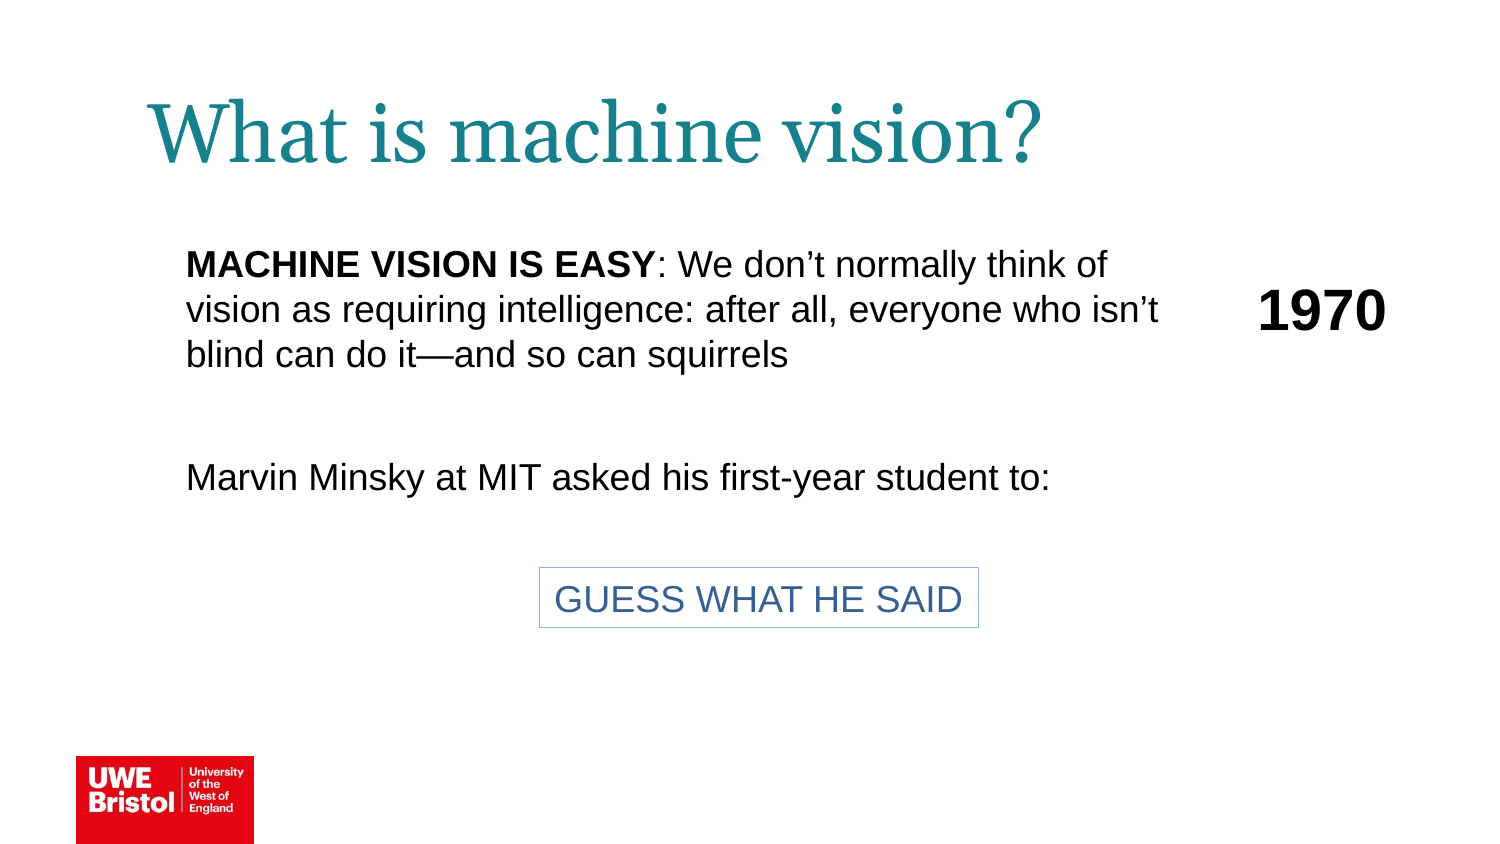

What is machine vision?
MACHINE VISION IS EASY: We don’t normally think of vision as requiring intelligence: after all, everyone who isn’t blind can do it—and so can squirrels
1970
Marvin Minsky at MIT asked his first-year student to:
GUESS WHAT HE SAID